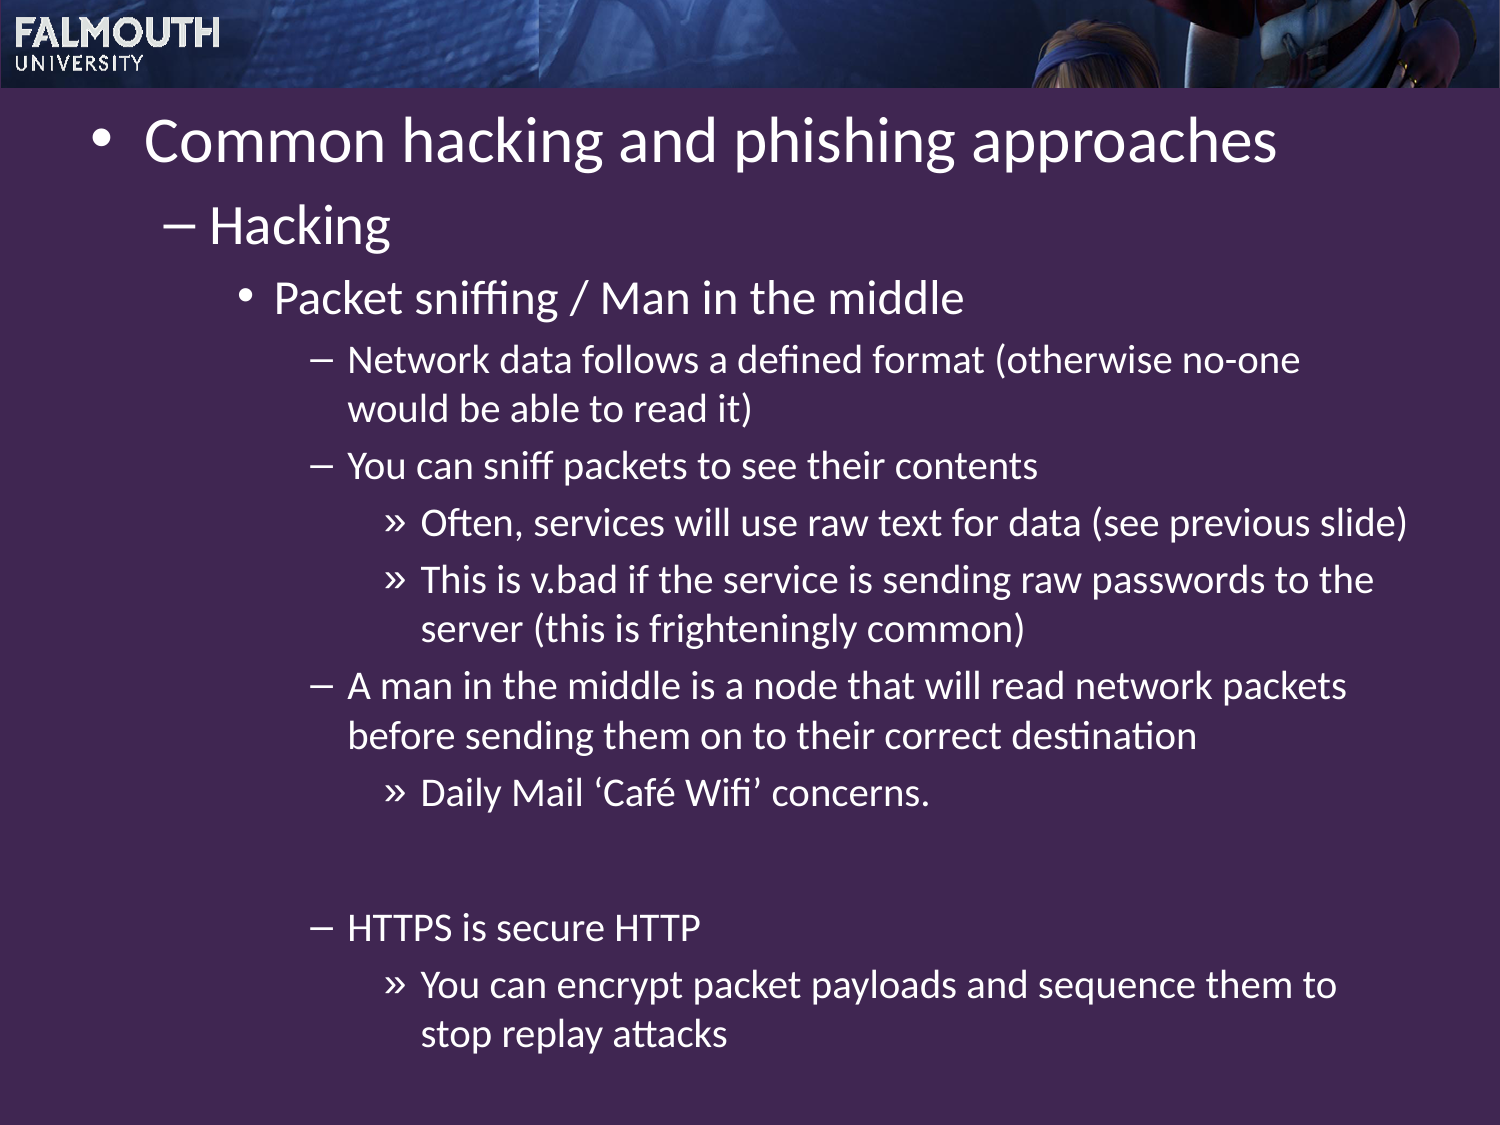

Common hacking and phishing approaches
Hacking
Packet sniffing / Man in the middle
Network data follows a defined format (otherwise no-one would be able to read it)
You can sniff packets to see their contents
Often, services will use raw text for data (see previous slide)
This is v.bad if the service is sending raw passwords to the server (this is frighteningly common)
A man in the middle is a node that will read network packets before sending them on to their correct destination
Daily Mail ‘Café Wifi’ concerns.

HTTPS is secure HTTP
You can encrypt packet payloads and sequence them to stop replay attacks